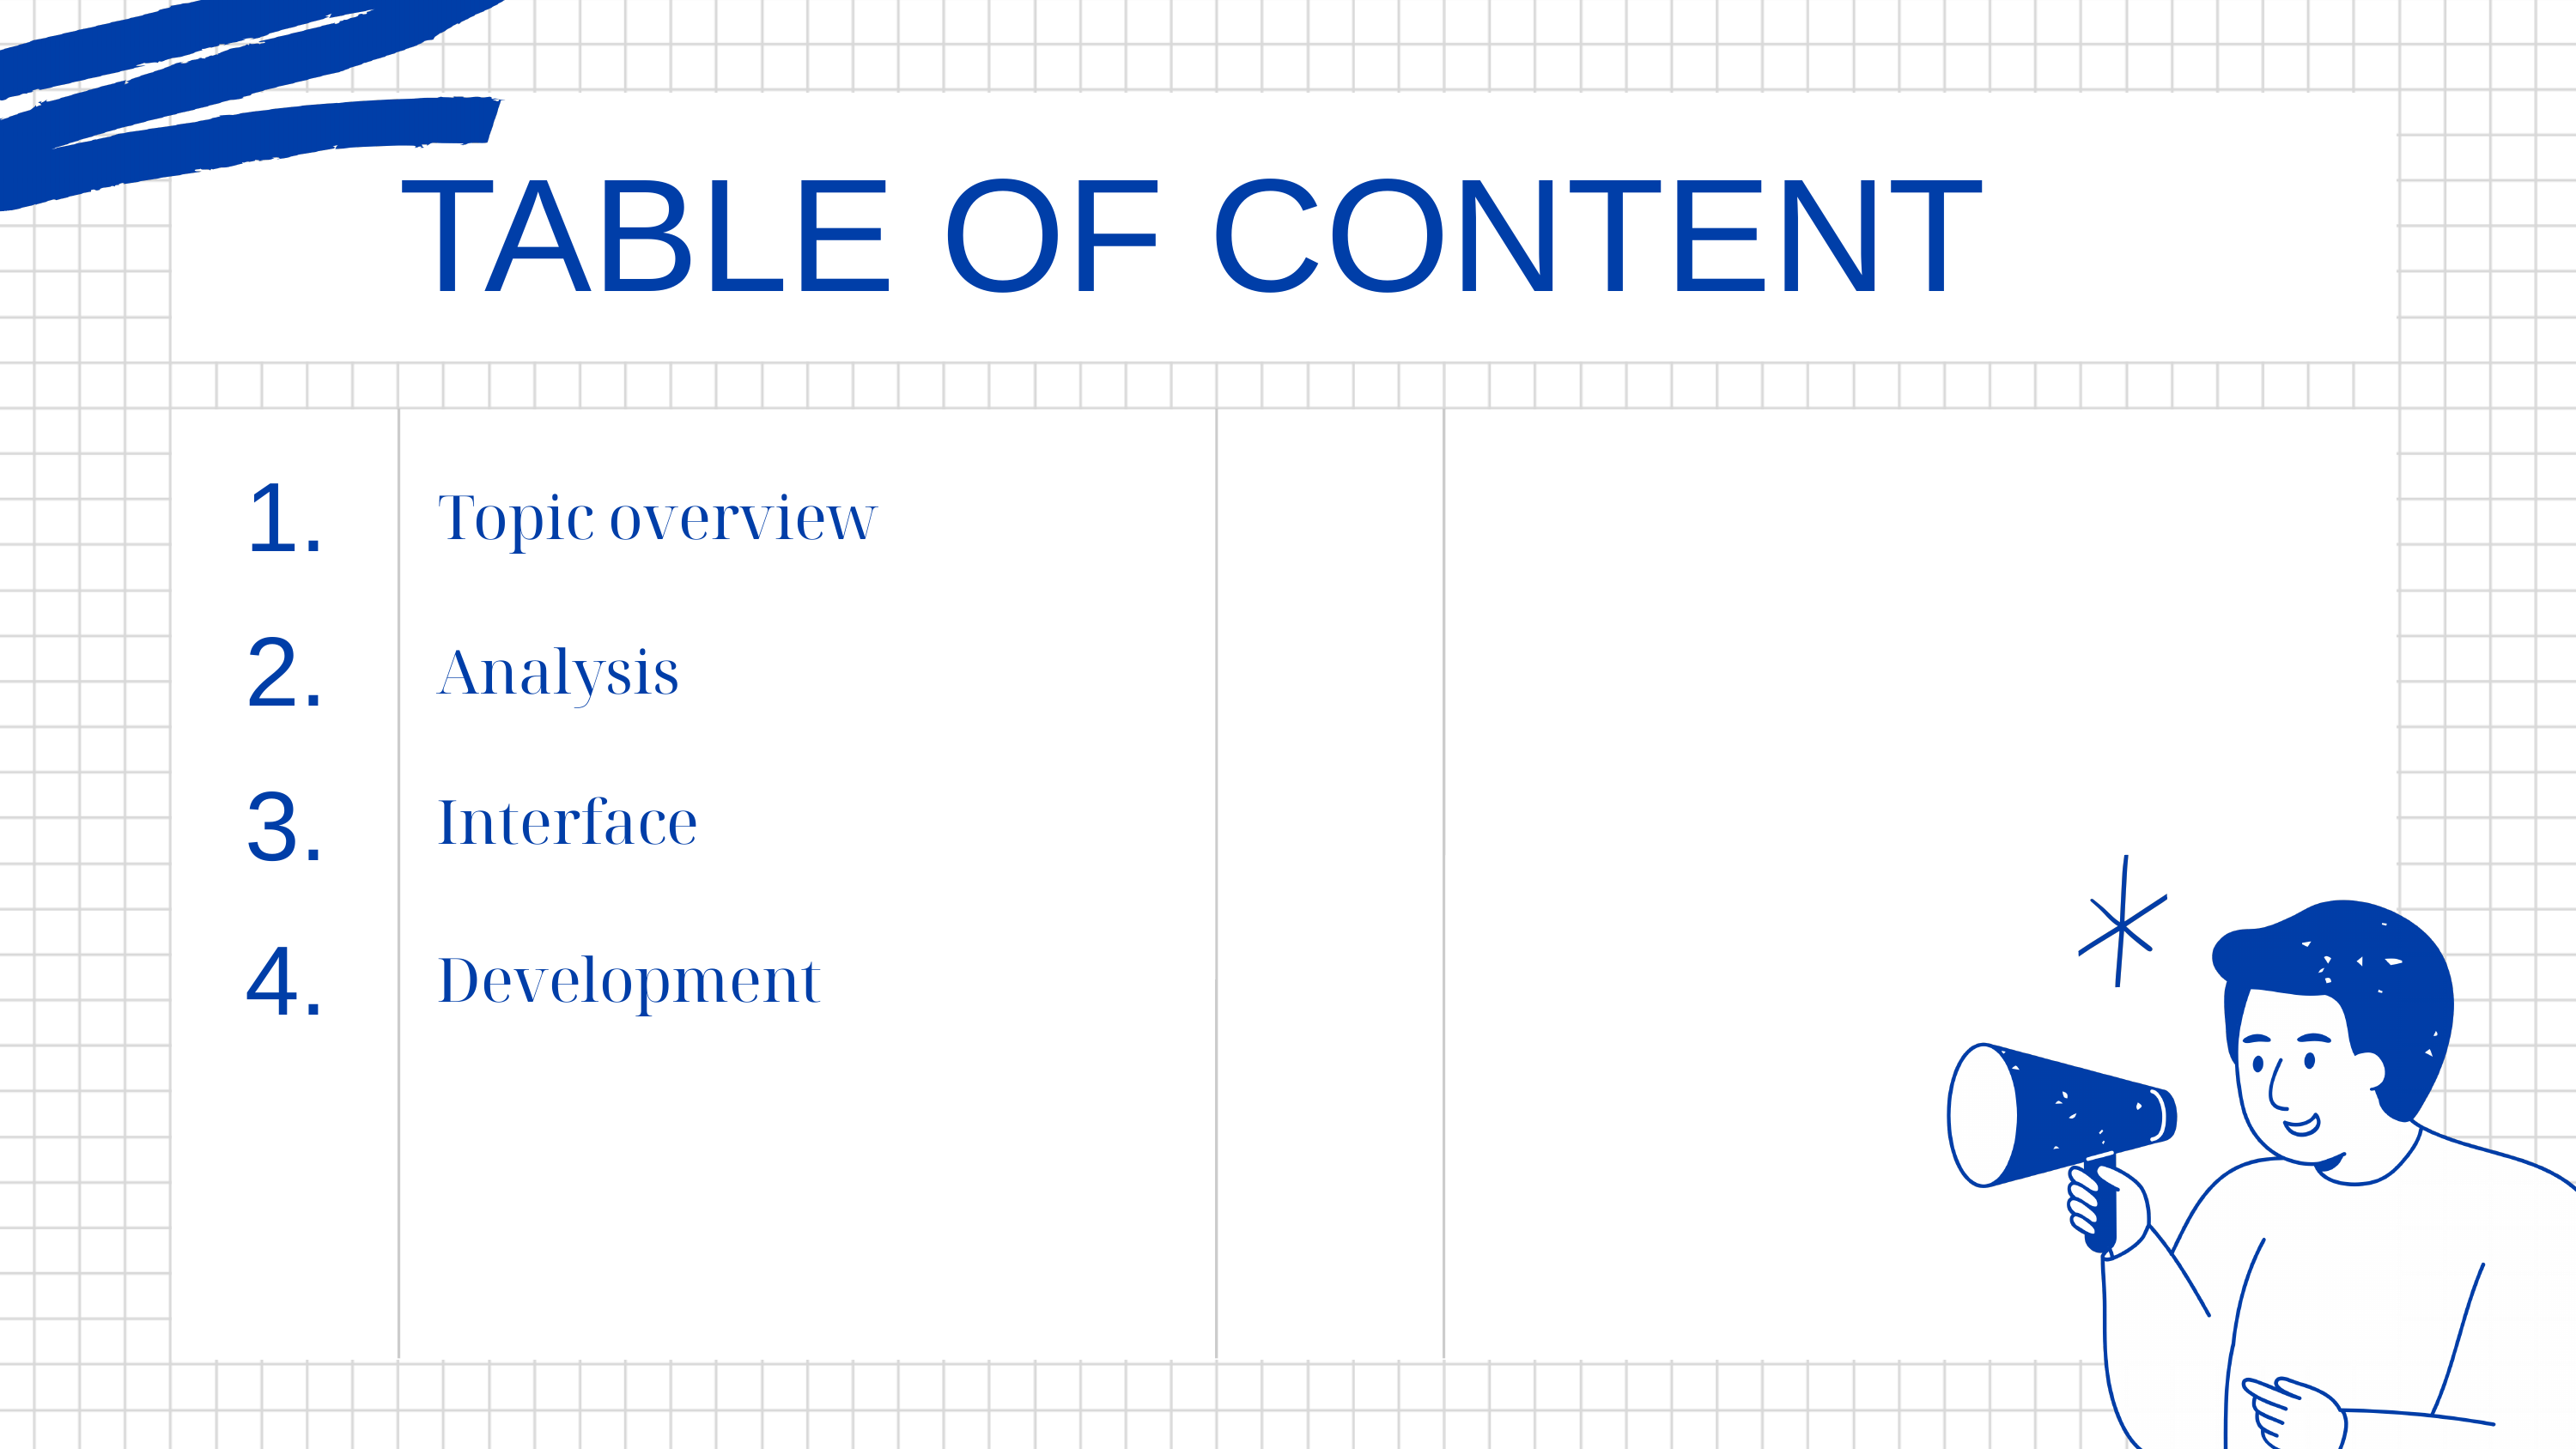

TABLE OF CONTENT

1.
Topic overview
2.
Analysis
3.
Interface

4.
Development